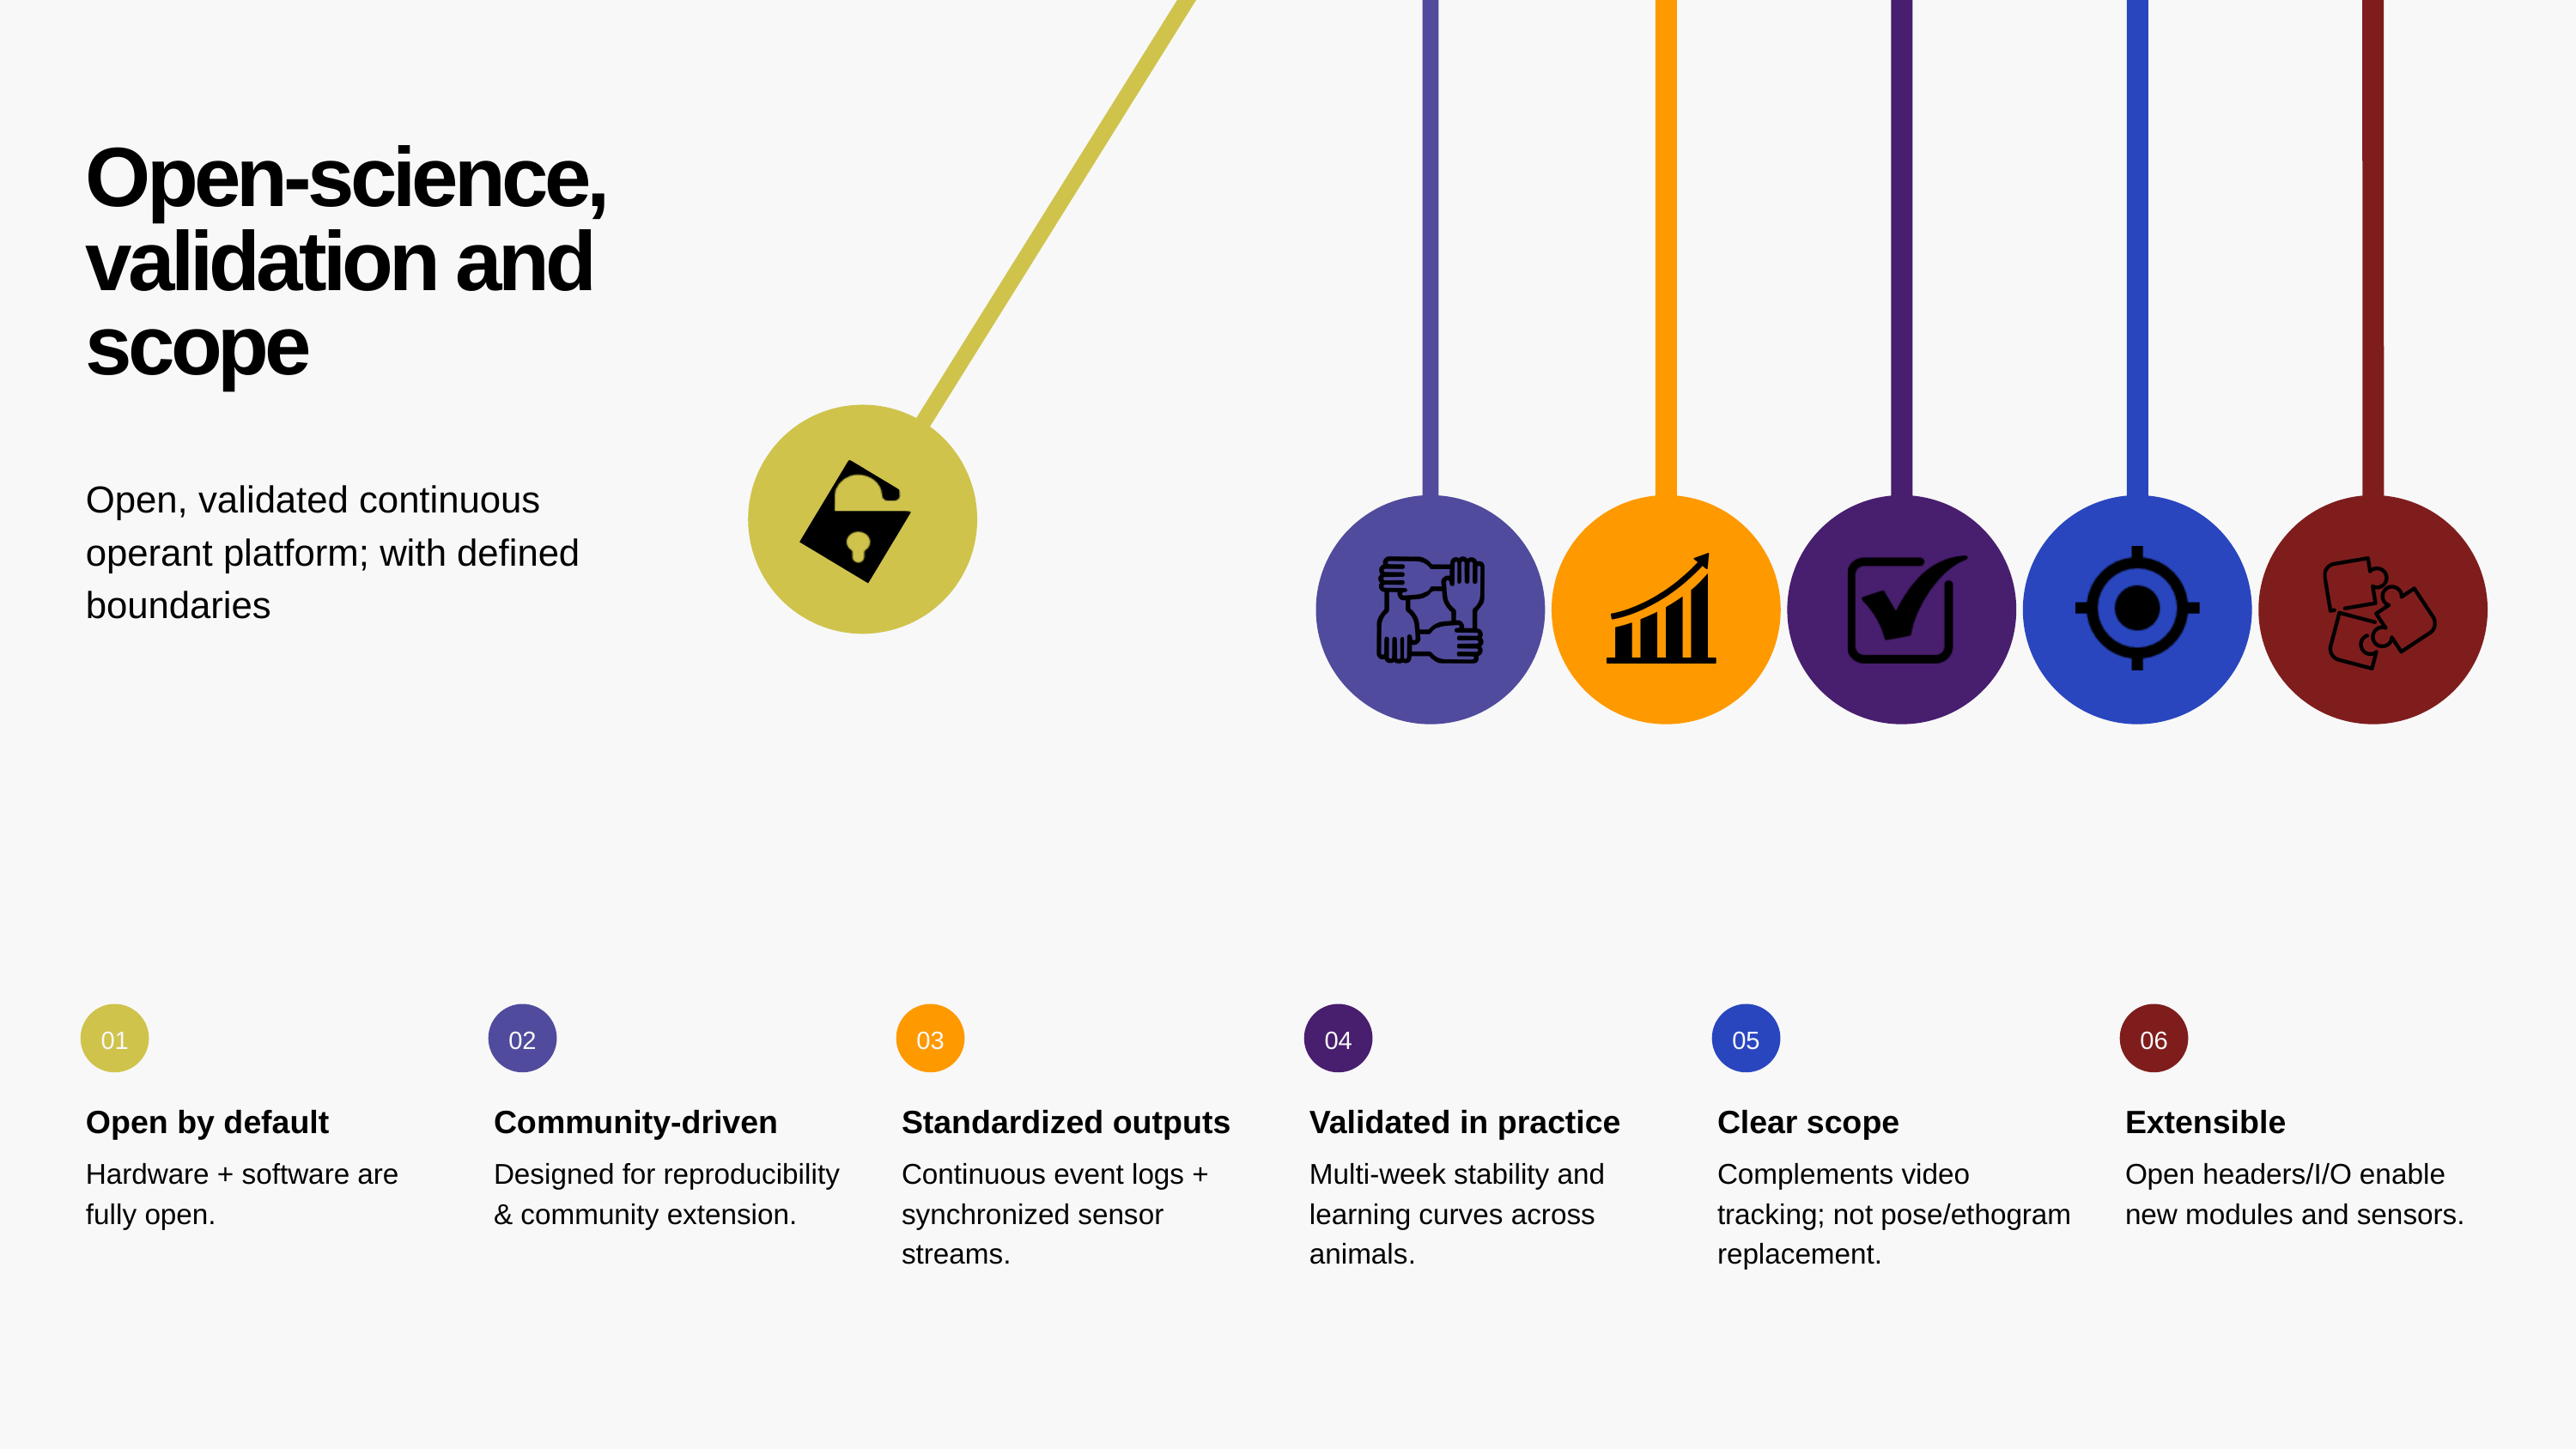

Open-science, validation and scope

Open, validated continuous operant platform; with defined boundaries

01

02

03

04

05

06
Open by default
Community-driven
Standardized outputs
Validated in practice
Clear scope
Extensible
Hardware + software are fully open.
Designed for reproducibility & community extension.
Continuous event logs + synchronized sensor streams.

Multi-week stability and learning curves across animals.

Complements video tracking; not pose/ethogram replacement.

Open headers/I/O enable new modules and sensors.